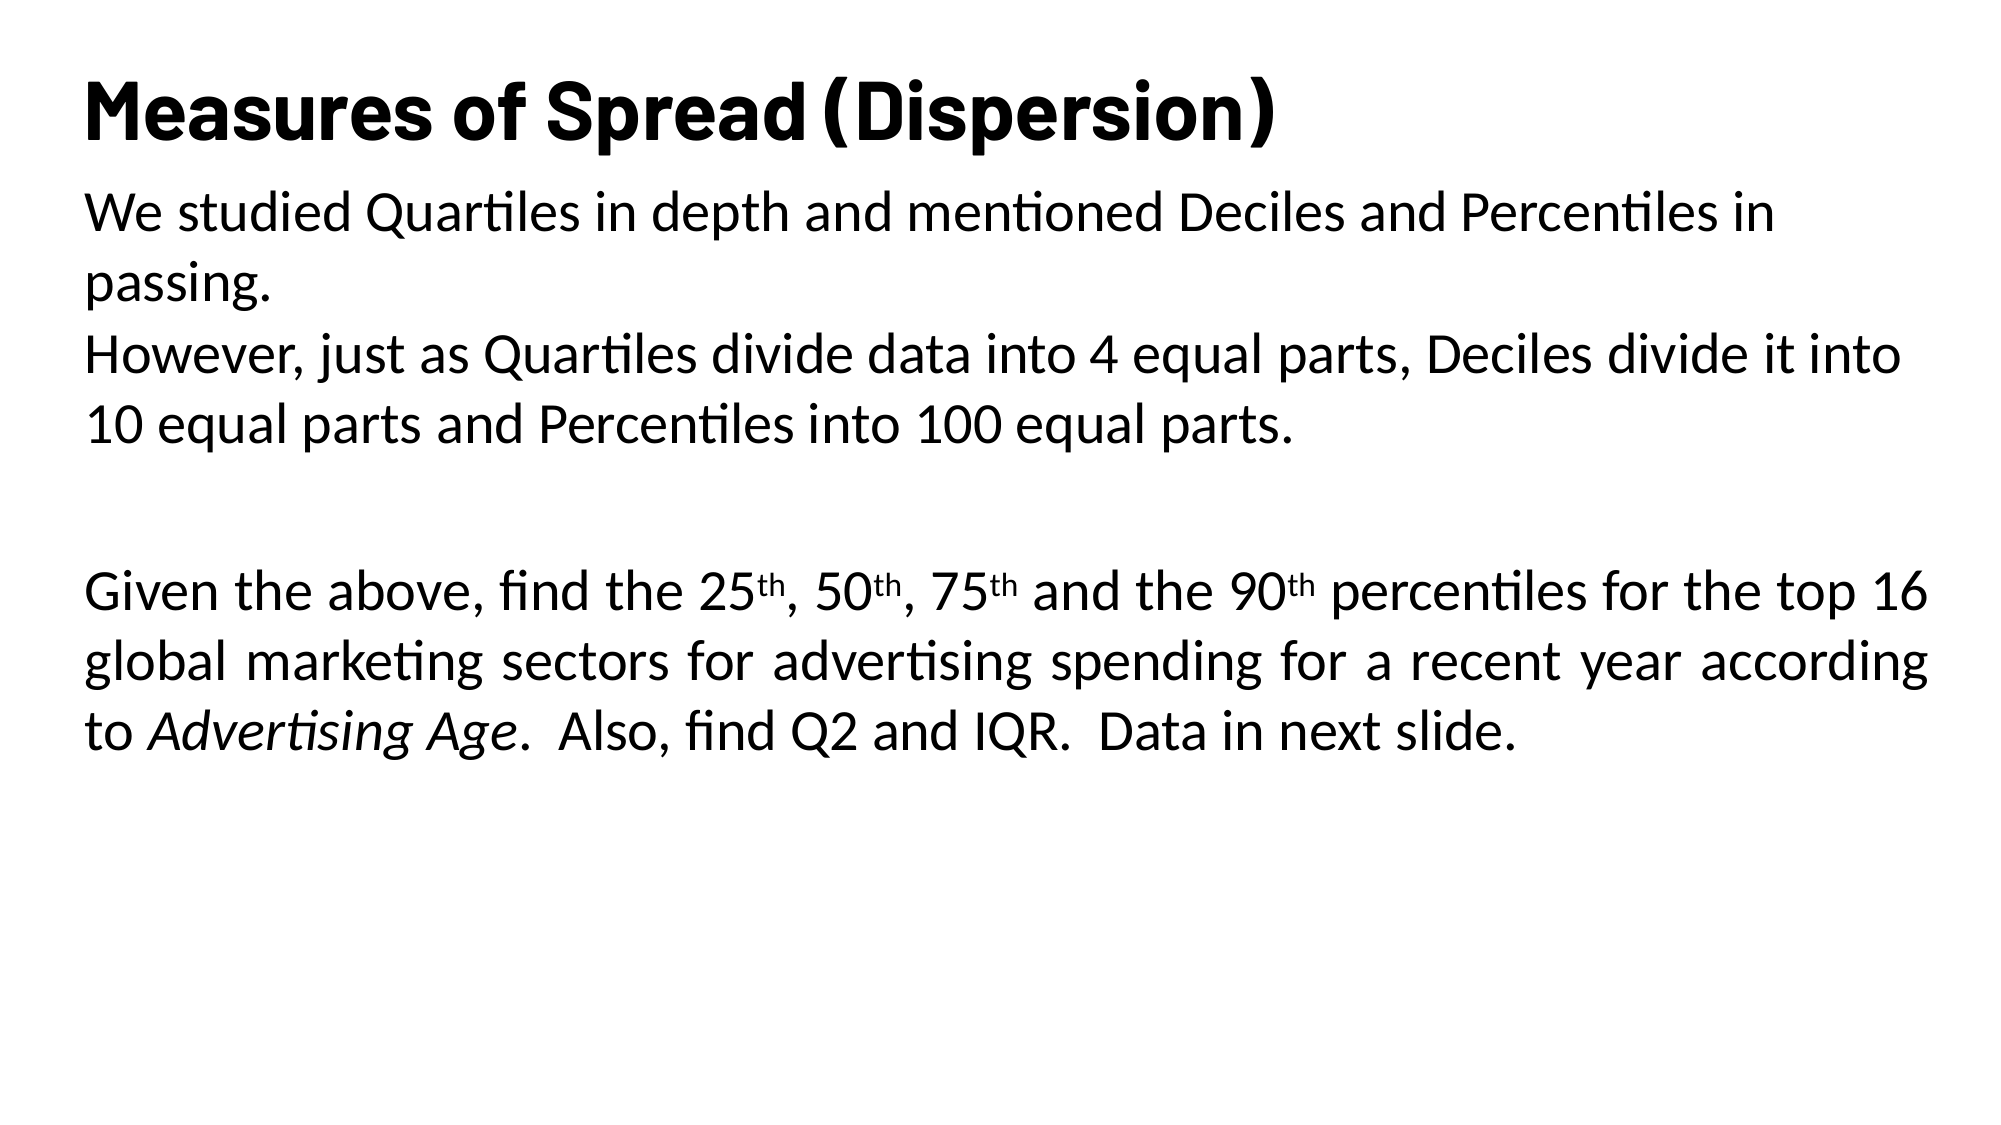

Measures of Spread (Dispersion)
We studied Quartiles in depth and mentioned Deciles and Percentiles in passing.
However, just as Quartiles divide data into 4 equal parts, Deciles divide it into 10 equal parts and Percentiles into 100 equal parts.

Given the above, find the 25th, 50th, 75th and the 90th percentiles for the top 16 global marketing sectors for advertising spending for a recent year according to Advertising Age. Also, find Q2 and IQR. Data in next slide.